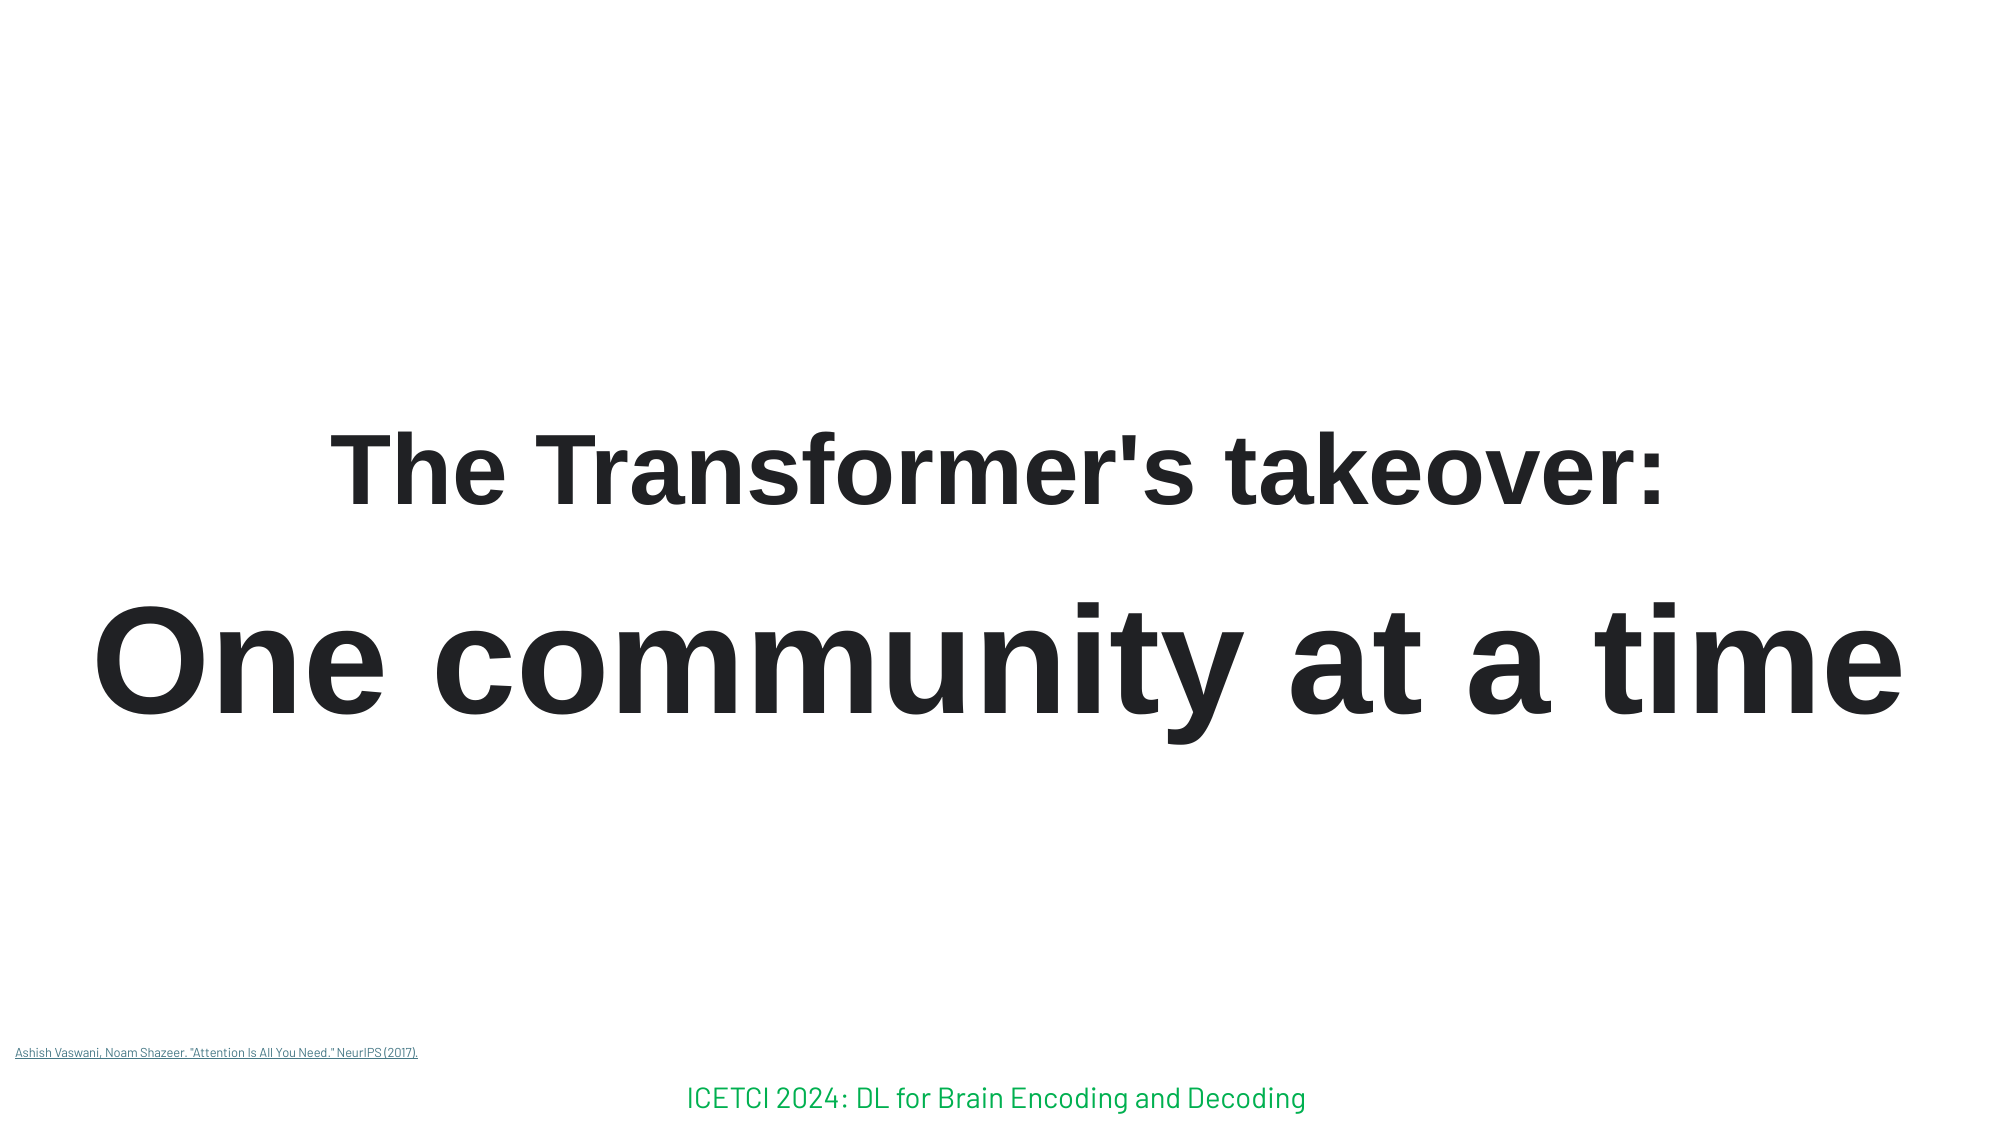

The Transformer's takeover:
One community at a time
Ashish Vaswani, Noam Shazeer. "Attention Is All You Need." NeurIPS (2017).
ICETCI 2024: DL for Brain Encoding and Decoding